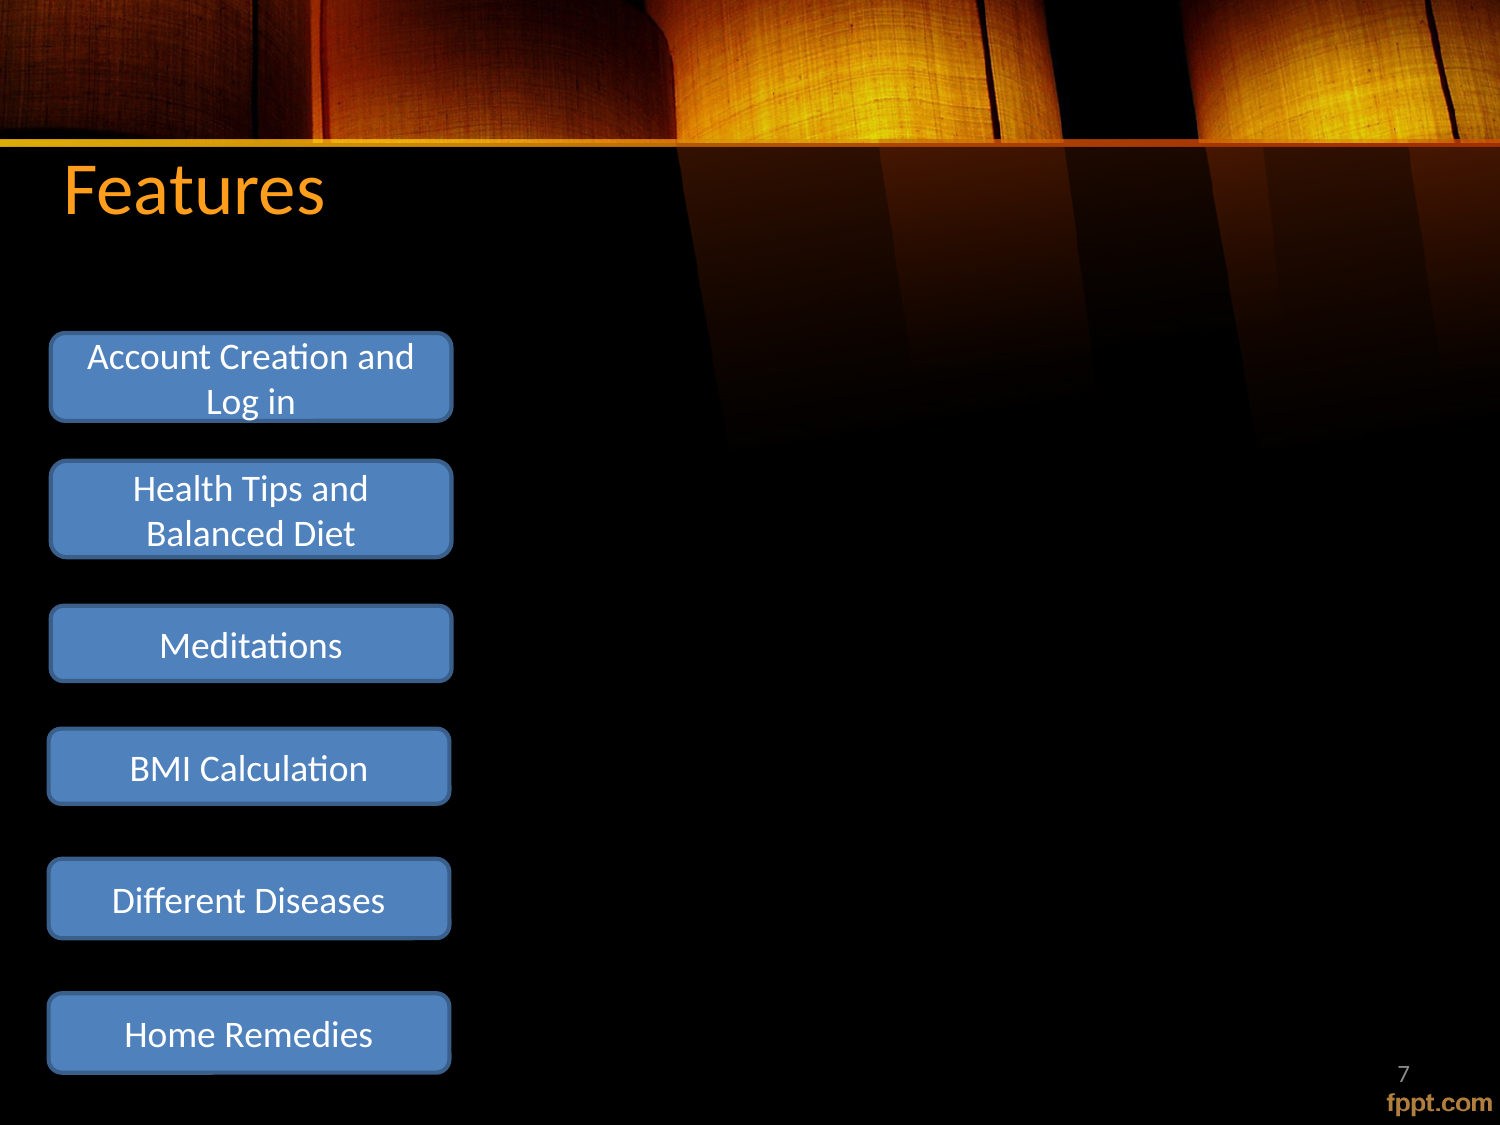

# Features
Account Creation and Log in
Health Tips and Balanced Diet
Meditations
BMI Calculation
Different Diseases
Home Remedies
7